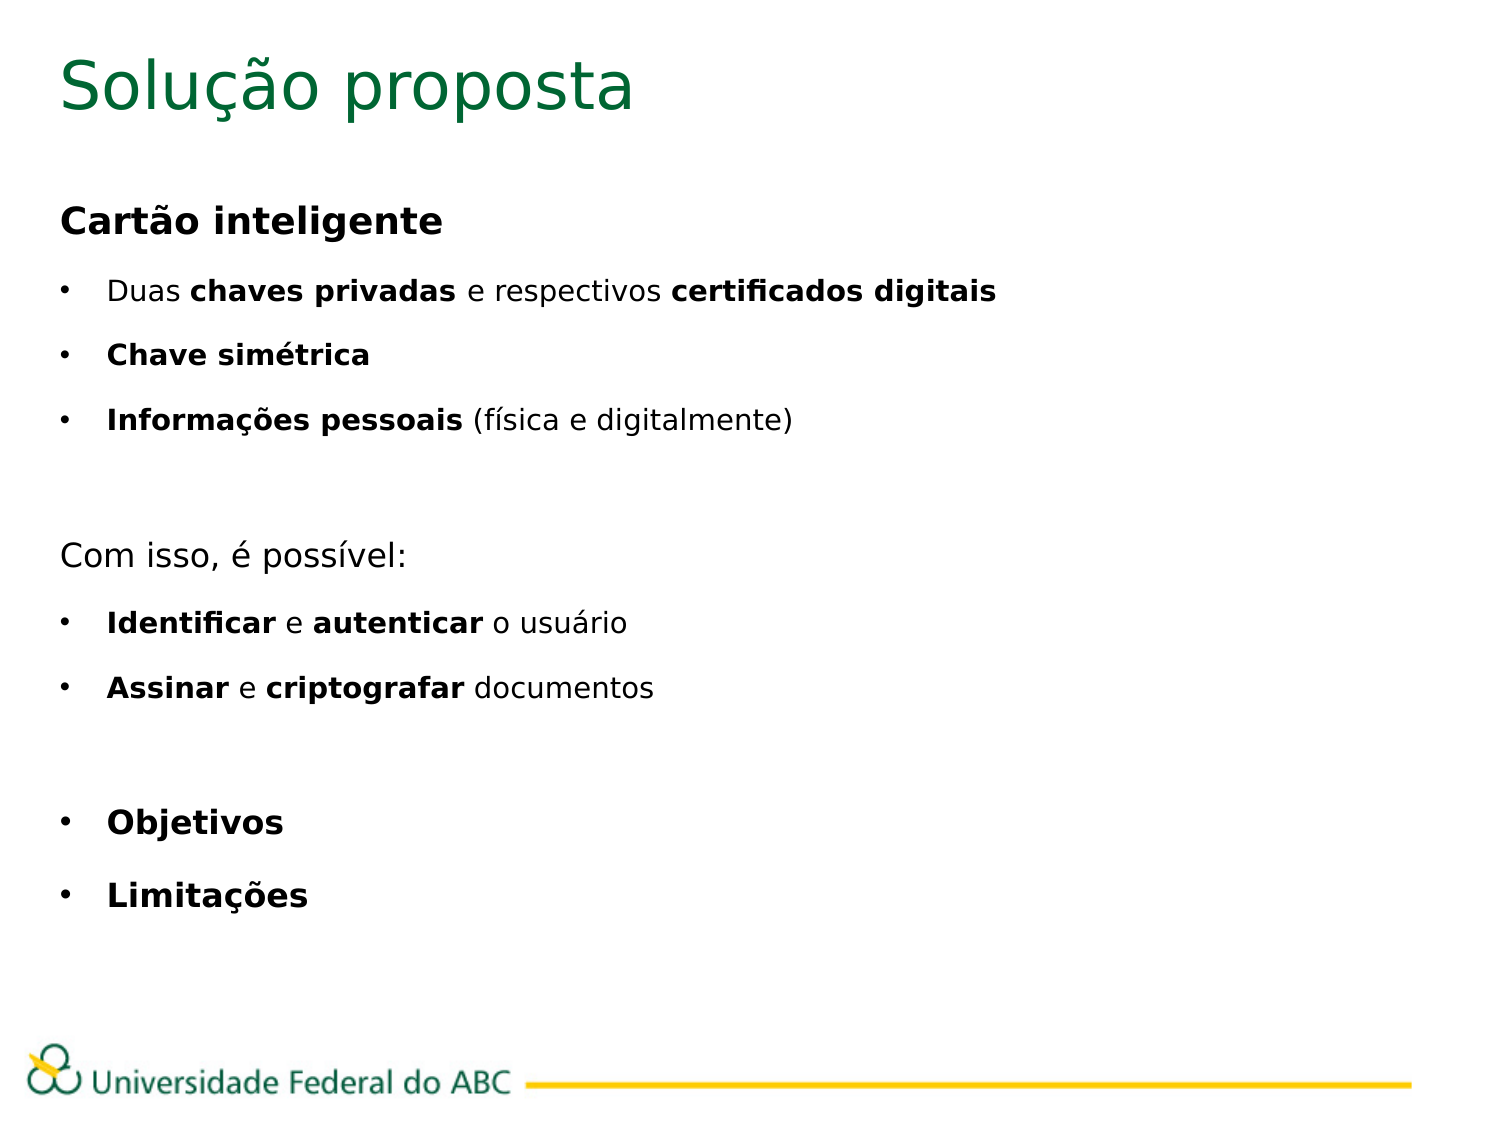

Solução proposta
Cartão inteligente
Duas chaves privadas e respectivos certificados digitais
Chave simétrica
Informações pessoais (física e digitalmente)

Com isso, é possível:
Identificar e autenticar o usuário
Assinar e criptografar documentos

Objetivos
Limitações